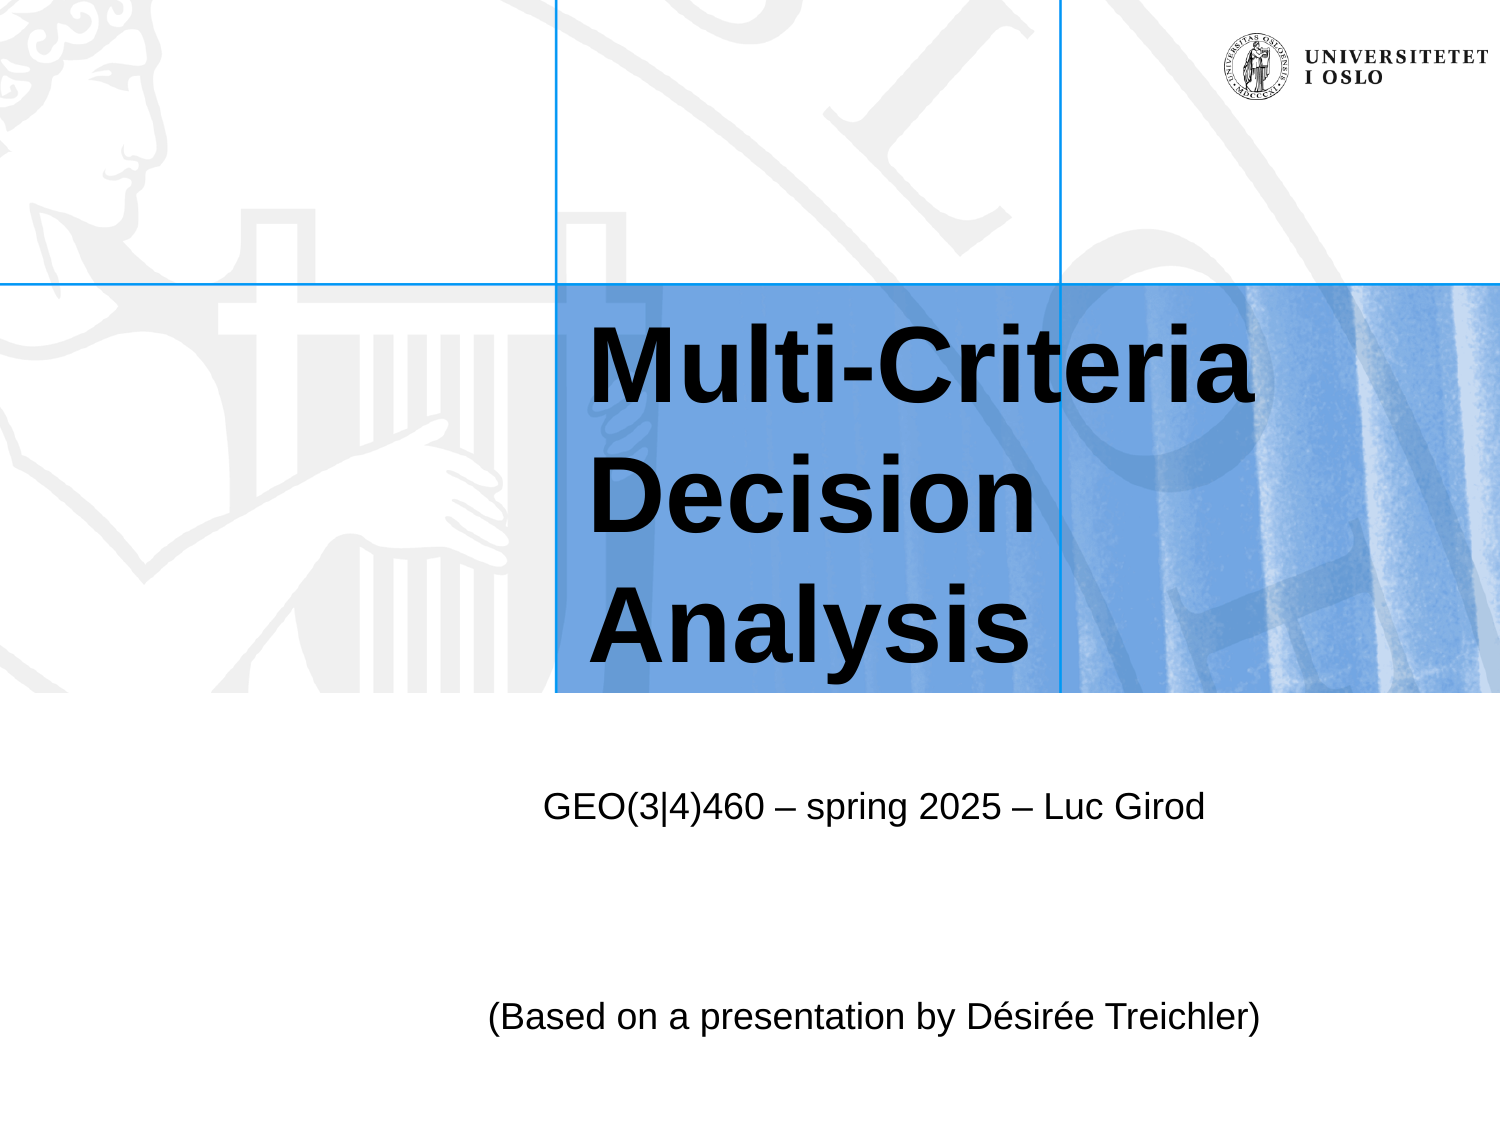

# Multi-Criteria Decision Analysis
GEO(3|4)460 – spring 2025 – Luc Girod

(Based on a presentation by Désirée Treichler)